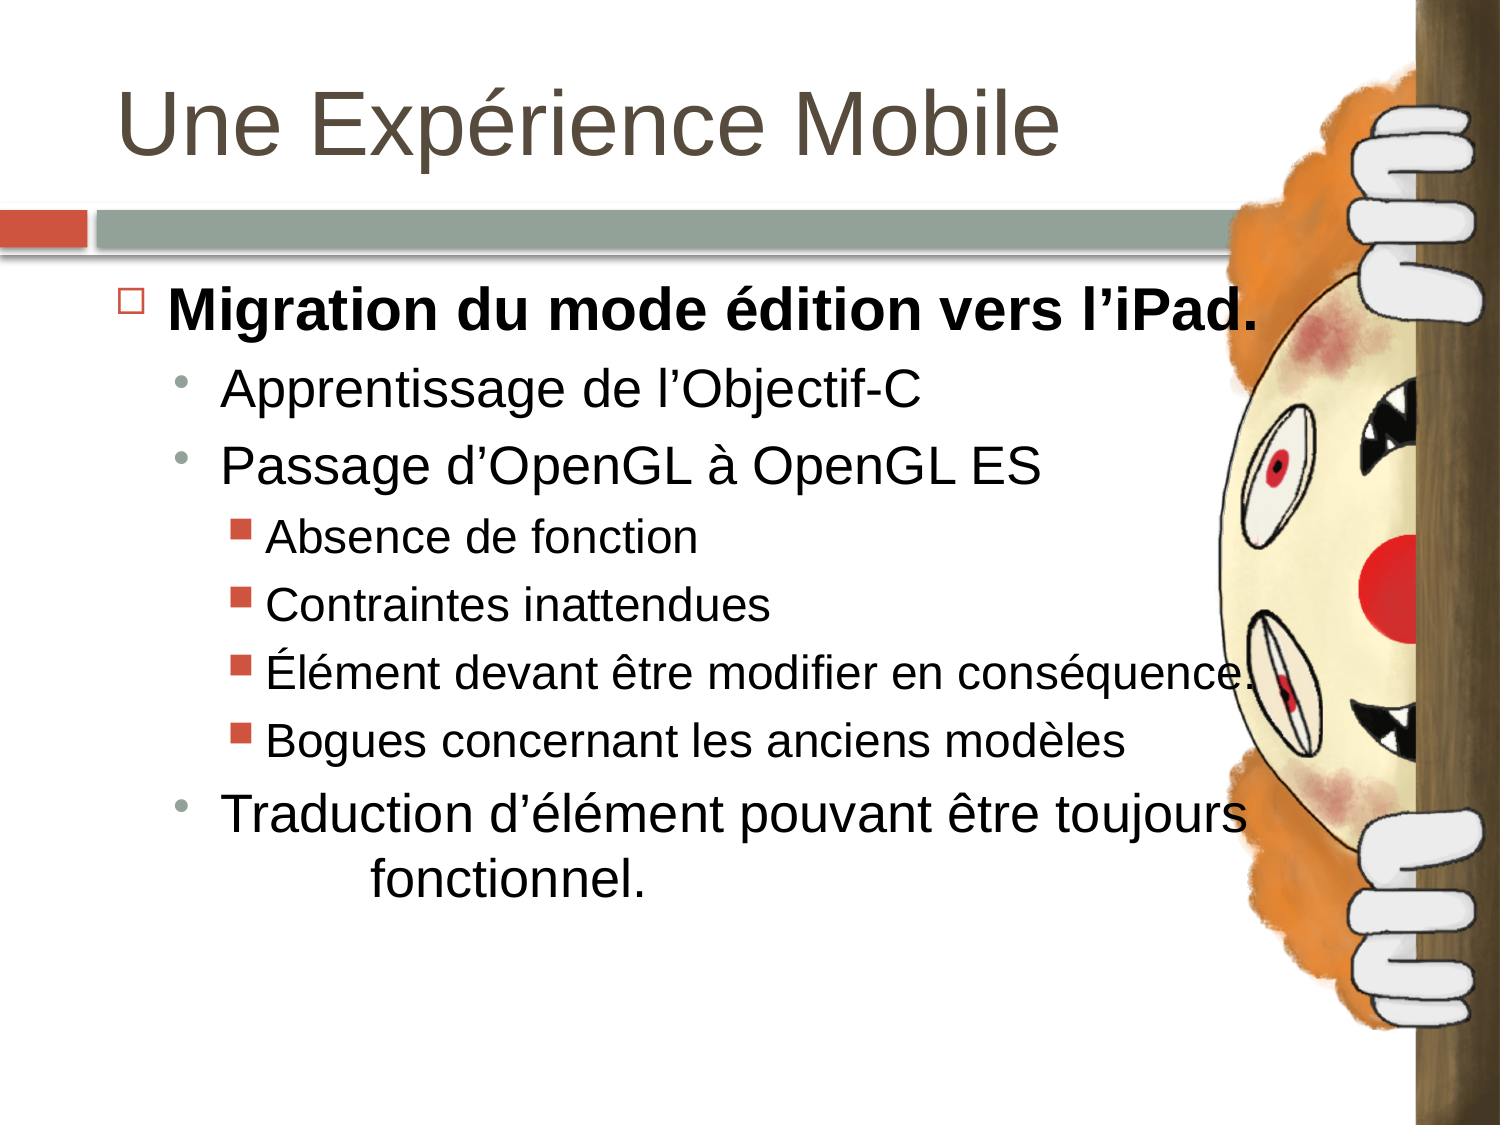

# Une Expérience Mobile
Migration du mode édition vers l’iPad.
Apprentissage de l’Objectif-C
Passage d’OpenGL à OpenGL ES
Absence de fonction
Contraintes inattendues
Élément devant être modifier en conséquence.
Bogues concernant les anciens modèles
Traduction d’élément pouvant être toujours			fonctionnel.